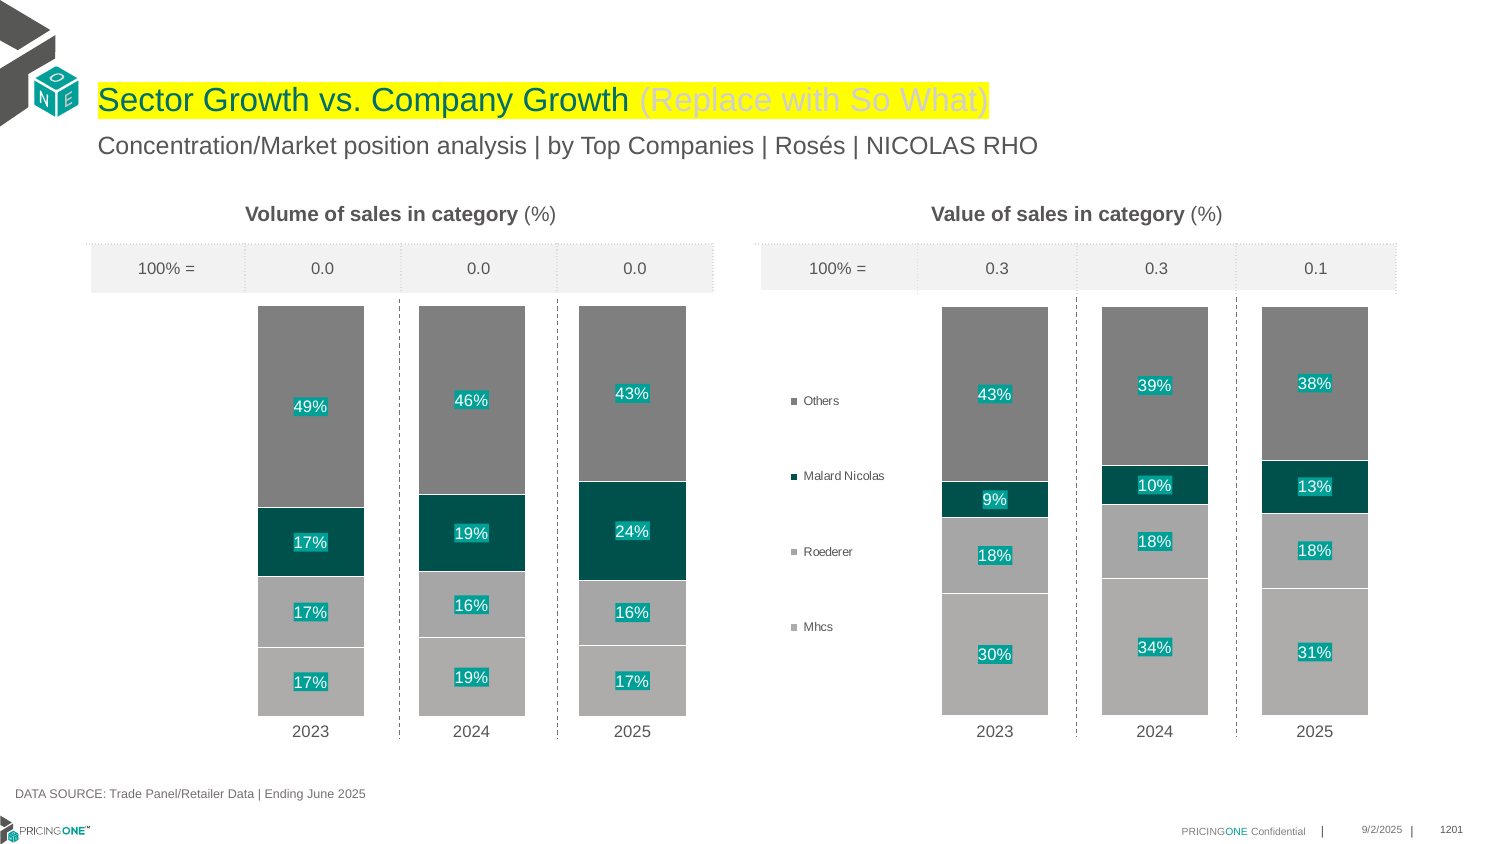

# Sector Growth vs. Company Growth (Replace with So What)
Concentration/Market position analysis | by Top Companies | Rosés | NICOLAS RHO
| Volume of sales in category (%) |  |  |  |
| --- | --- | --- | --- |
| 100% = | 0.0 | 0.0 | 0.0 |
| Value of sales in category (%) |  |  |  |
| --- | --- | --- | --- |
| 100% = | 0.3 | 0.3 | 0.1 |

### Chart

| Category | Mhcs | Roederer | Malard Nicolas | Others |
|---|---|---|---|---|
| 2023 | 0.1678274545046057 | 0.17209615816670412 | 0.16715344866322174 | 0.49292293866546844 |
| 2024 | 0.19091629257987852 | 0.16081330868761554 | 0.18880380248217588 | 0.4594665962503301 |
| 2025 | 0.17327935222672064 | 0.15789473684210525 | 0.24048582995951417 | 0.4283400809716599 |

### Chart

| Category | Mhcs | Roederer | Malard Nicolas | Others |
|---|---|---|---|---|
| 2023 | 0.2987540594939679 | 0.18460355877159404 | 0.08813886865144537 | 0.4285035130829927 |
| 2024 | 0.33584408084027123 | 0.17909341720273736 | 0.09691021497333273 | 0.38815228698365867 |
| 2025 | 0.31150268214843485 | 0.18263506937371268 | 0.12977297933500825 | 0.37608926914284424 |
DATA SOURCE: Trade Panel/Retailer Data | Ending June 2025

9/2/2025
1201